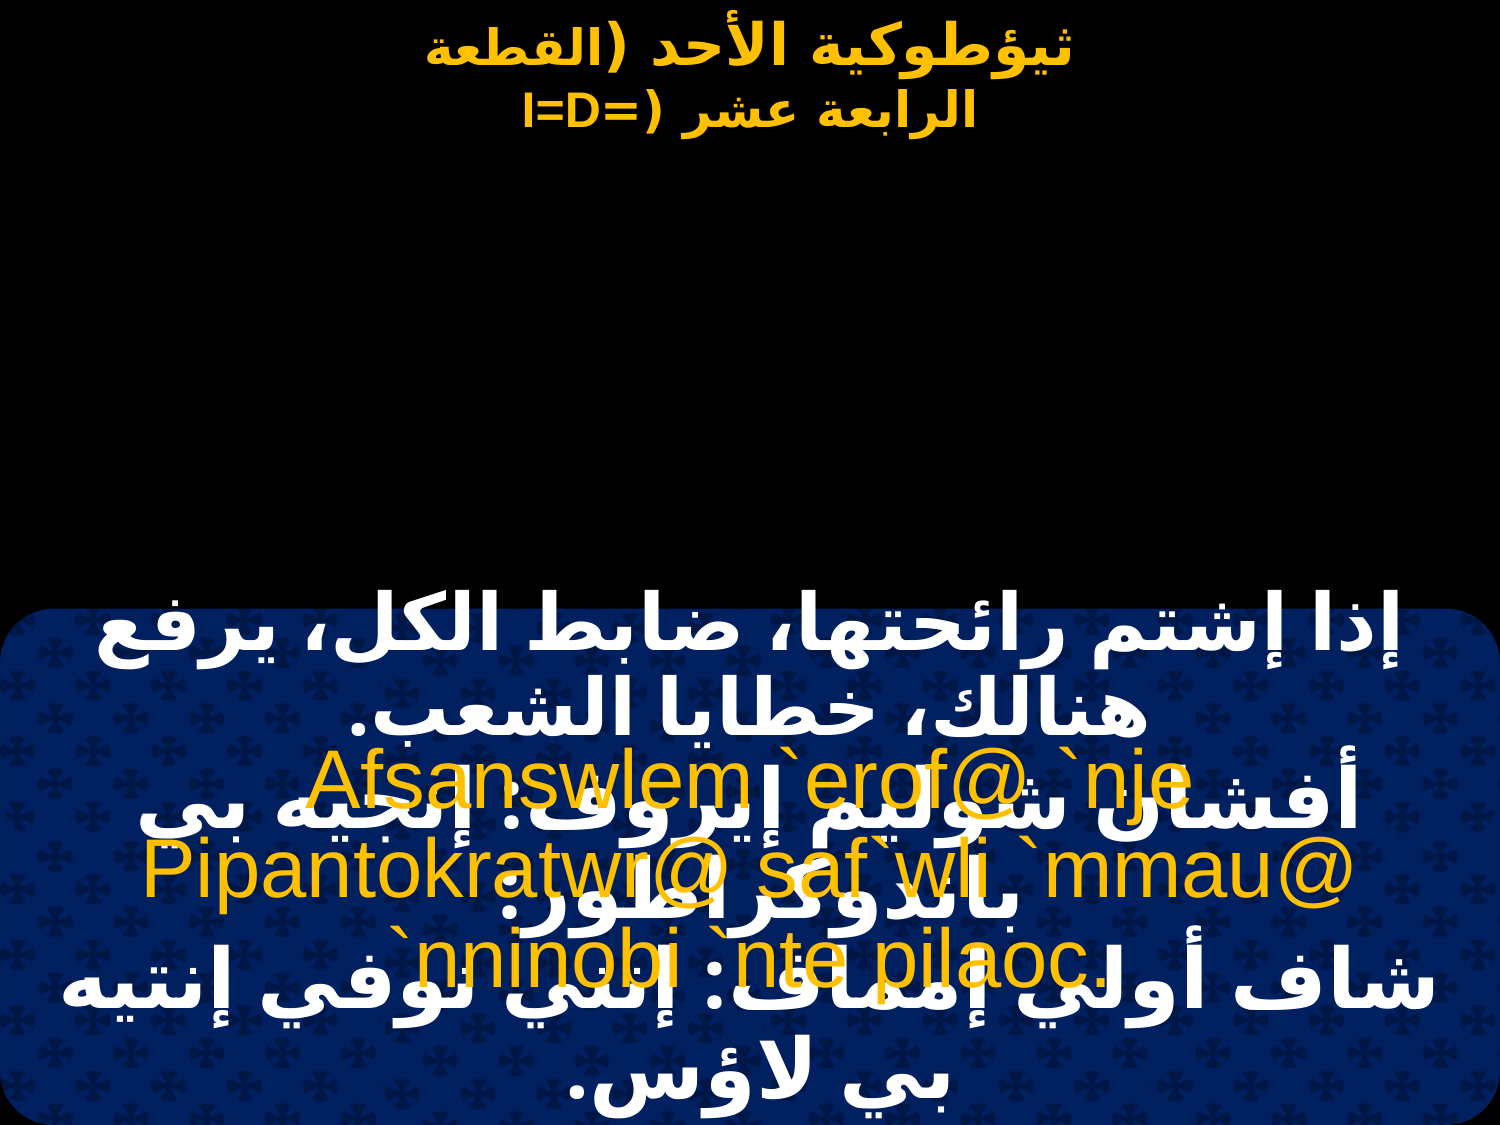

إذا إشتم رائحتها، ضابط الكل، يرفع هنالك، خطايا الشعب.
Afsanswlem `erof@ `nje Pipantokratwr@ saf`wli `mmau@ `nninobi `nte pilaoc.
أفشان شوليم إيروف: إنجيه بي باندوكراطور:
شاف أولي إمماف: إنني نوفي إنتيه بي لاؤس.